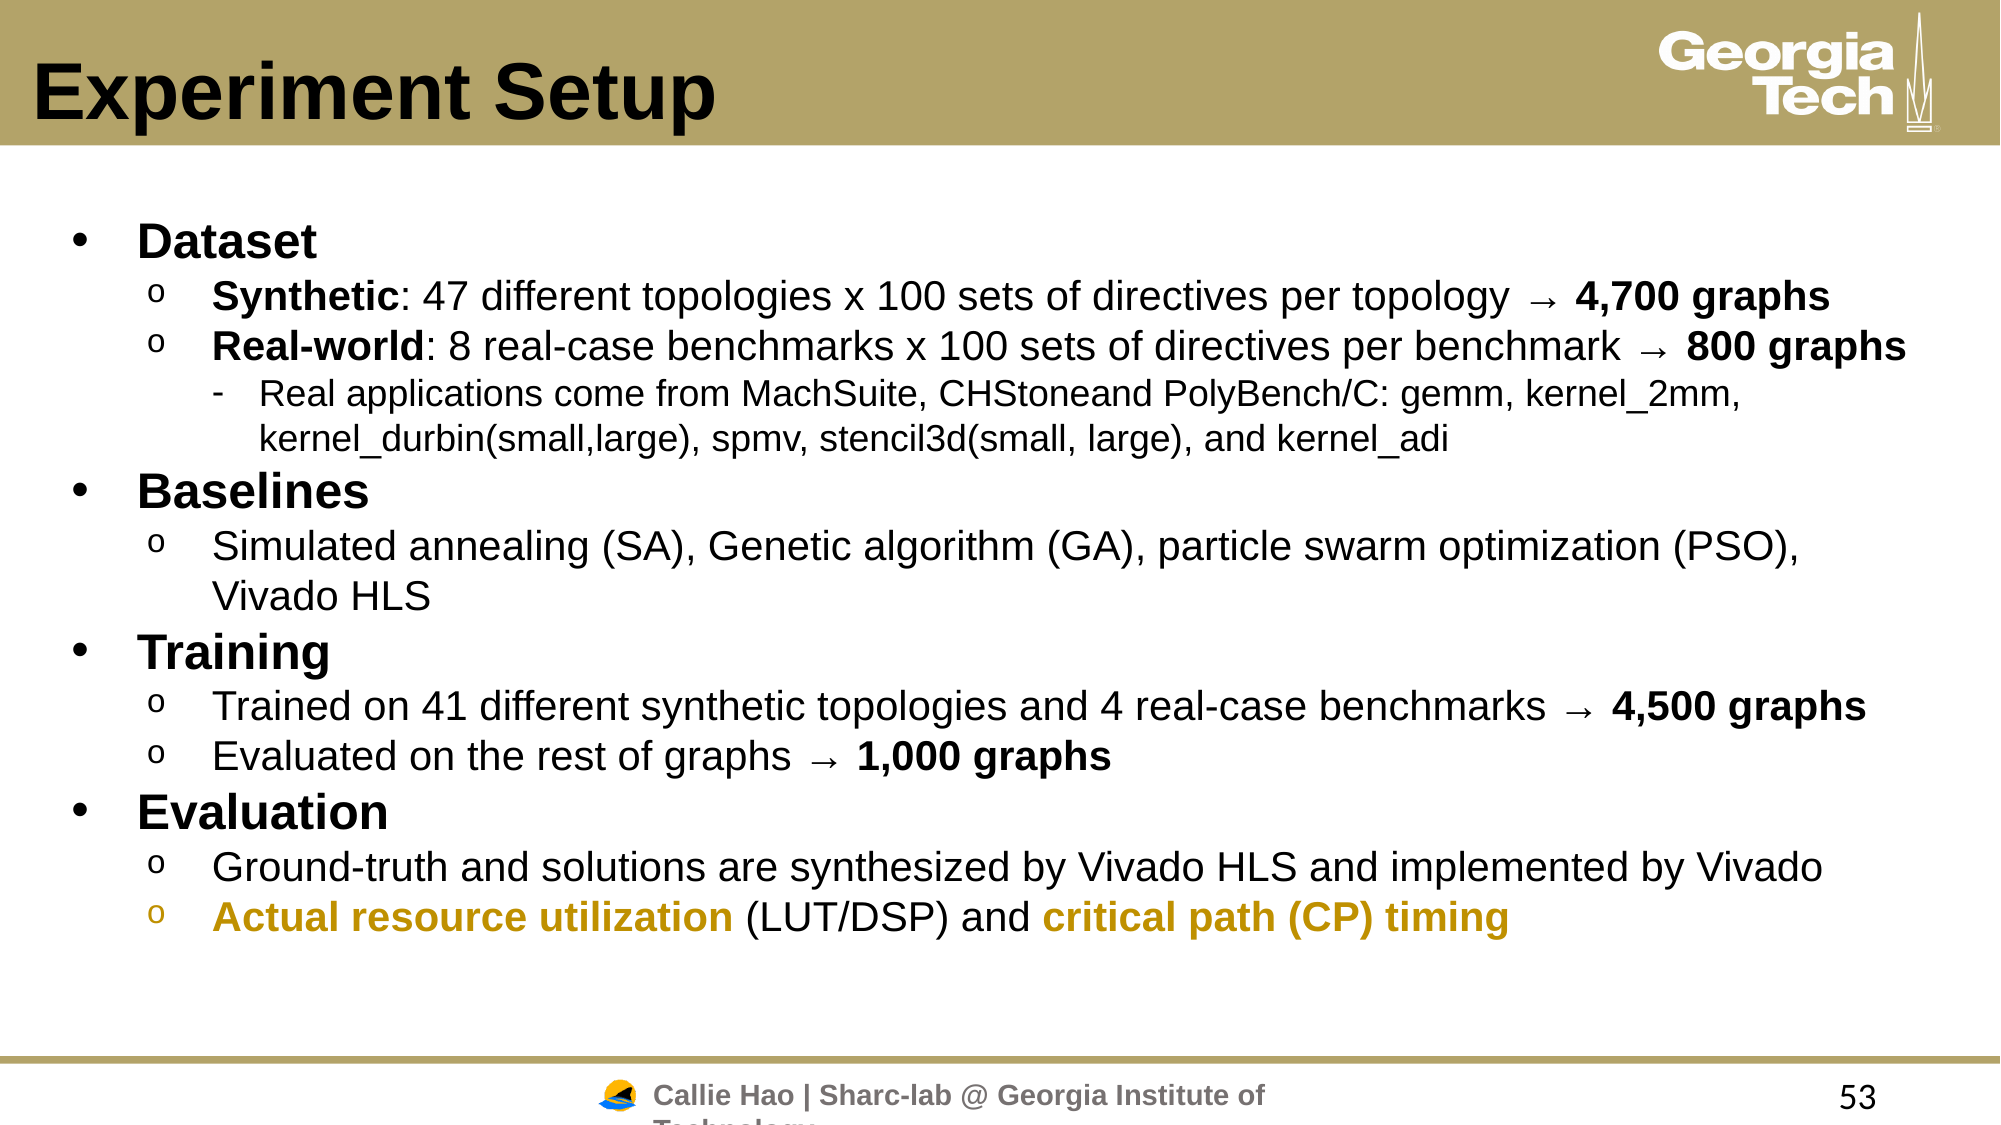

# Experiment Setup
Dataset
Synthetic: 47 different topologies x 100 sets of directives per topology → 4,700 graphs
Real-world: 8 real-case benchmarks x 100 sets of directives per benchmark → 800 graphs
Real applications come from MachSuite, CHStoneand PolyBench/C: gemm, kernel_2mm, kernel_durbin(small,large), spmv, stencil3d(small, large), and kernel_adi
Baselines
Simulated annealing (SA), Genetic algorithm (GA), particle swarm optimization (PSO), Vivado HLS
Training
Trained on 41 different synthetic topologies and 4 real-case benchmarks → 4,500 graphs
Evaluated on the rest of graphs → 1,000 graphs
Evaluation
Ground-truth and solutions are synthesized by Vivado HLS and implemented by Vivado
Actual resource utilization (LUT/DSP) and critical path (CP) timing

53